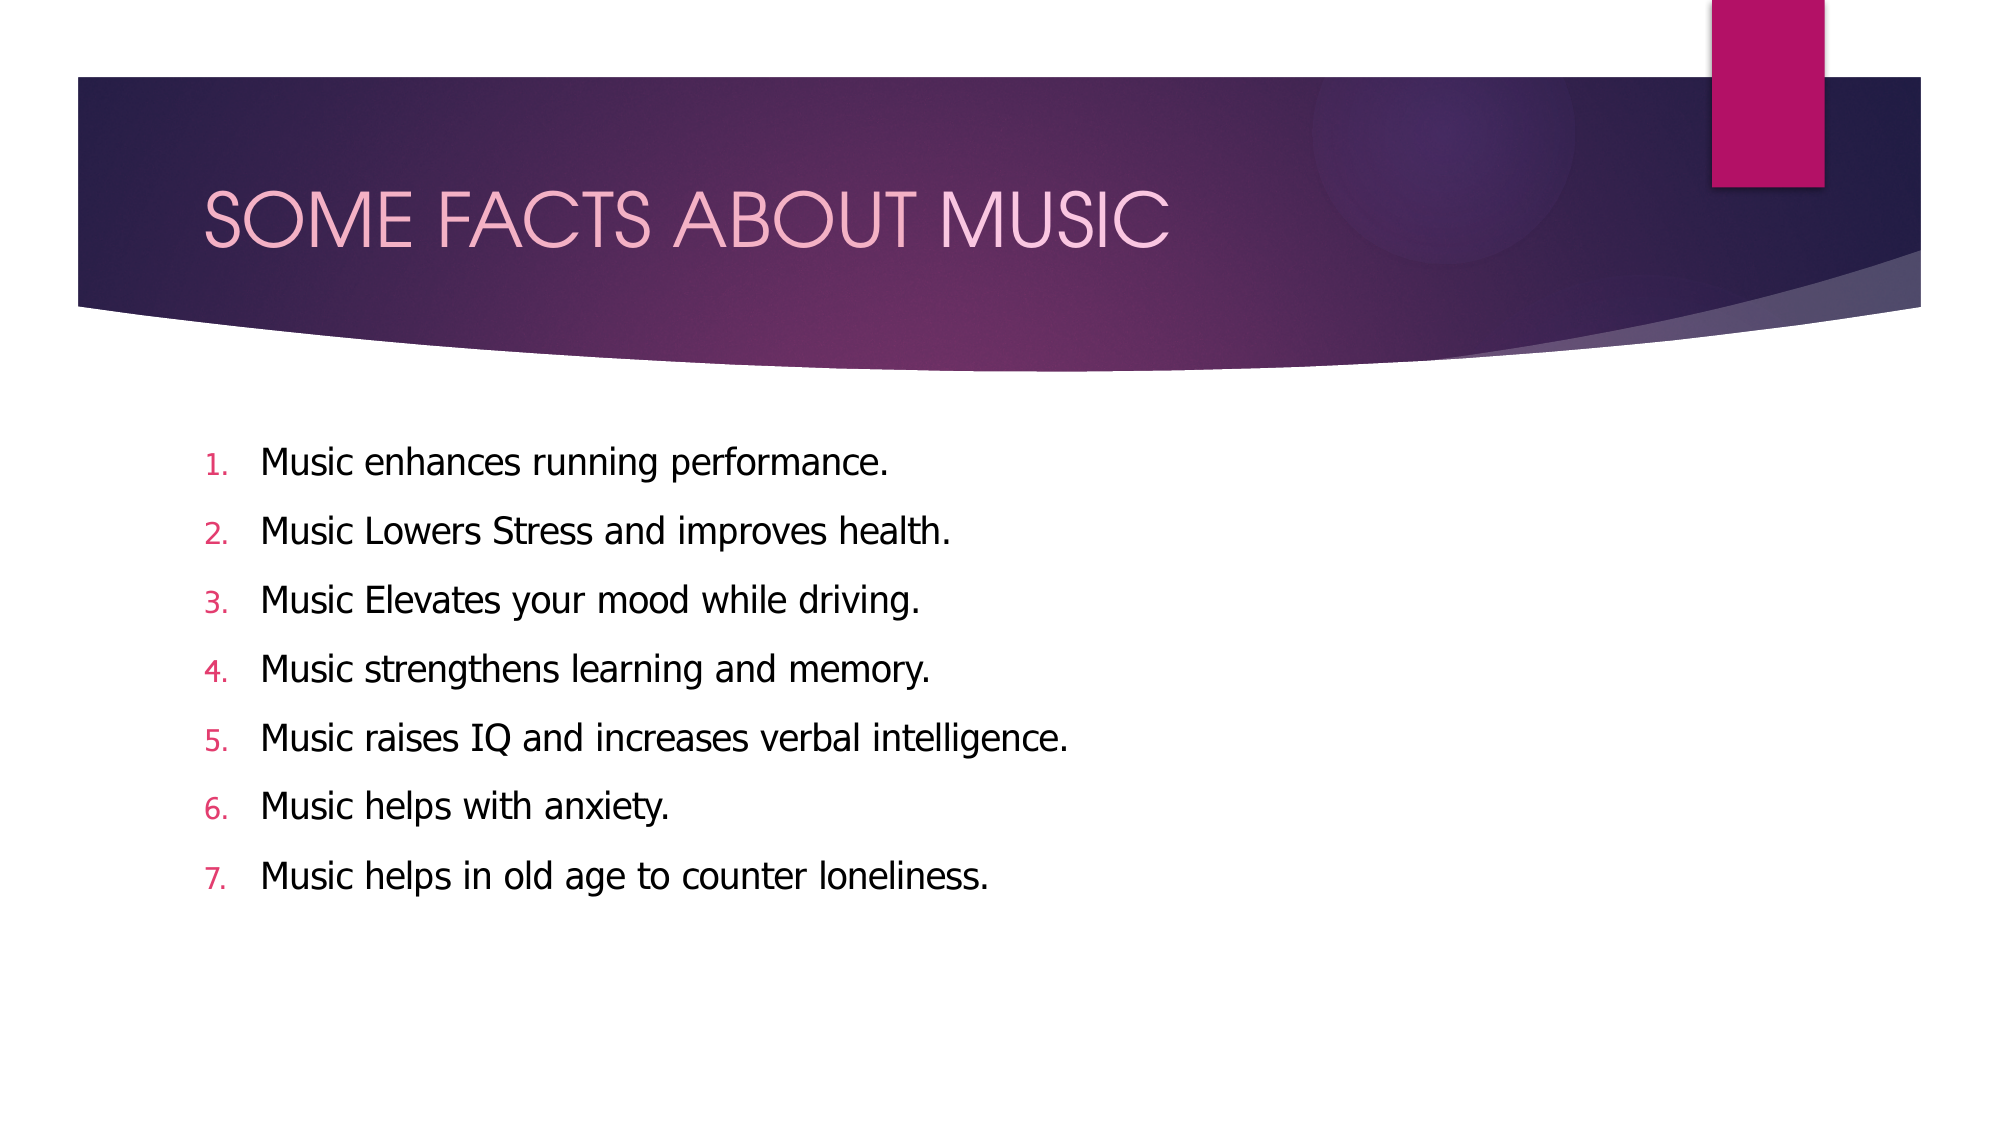

# SOME FACTS ABOUT MUSIC
Music enhances running performance.
Music Lowers Stress and improves health.
Music Elevates your mood while driving.
Music strengthens learning and memory.
Music raises IQ and increases verbal intelligence.
Music helps with anxiety.
Music helps in old age to counter loneliness.